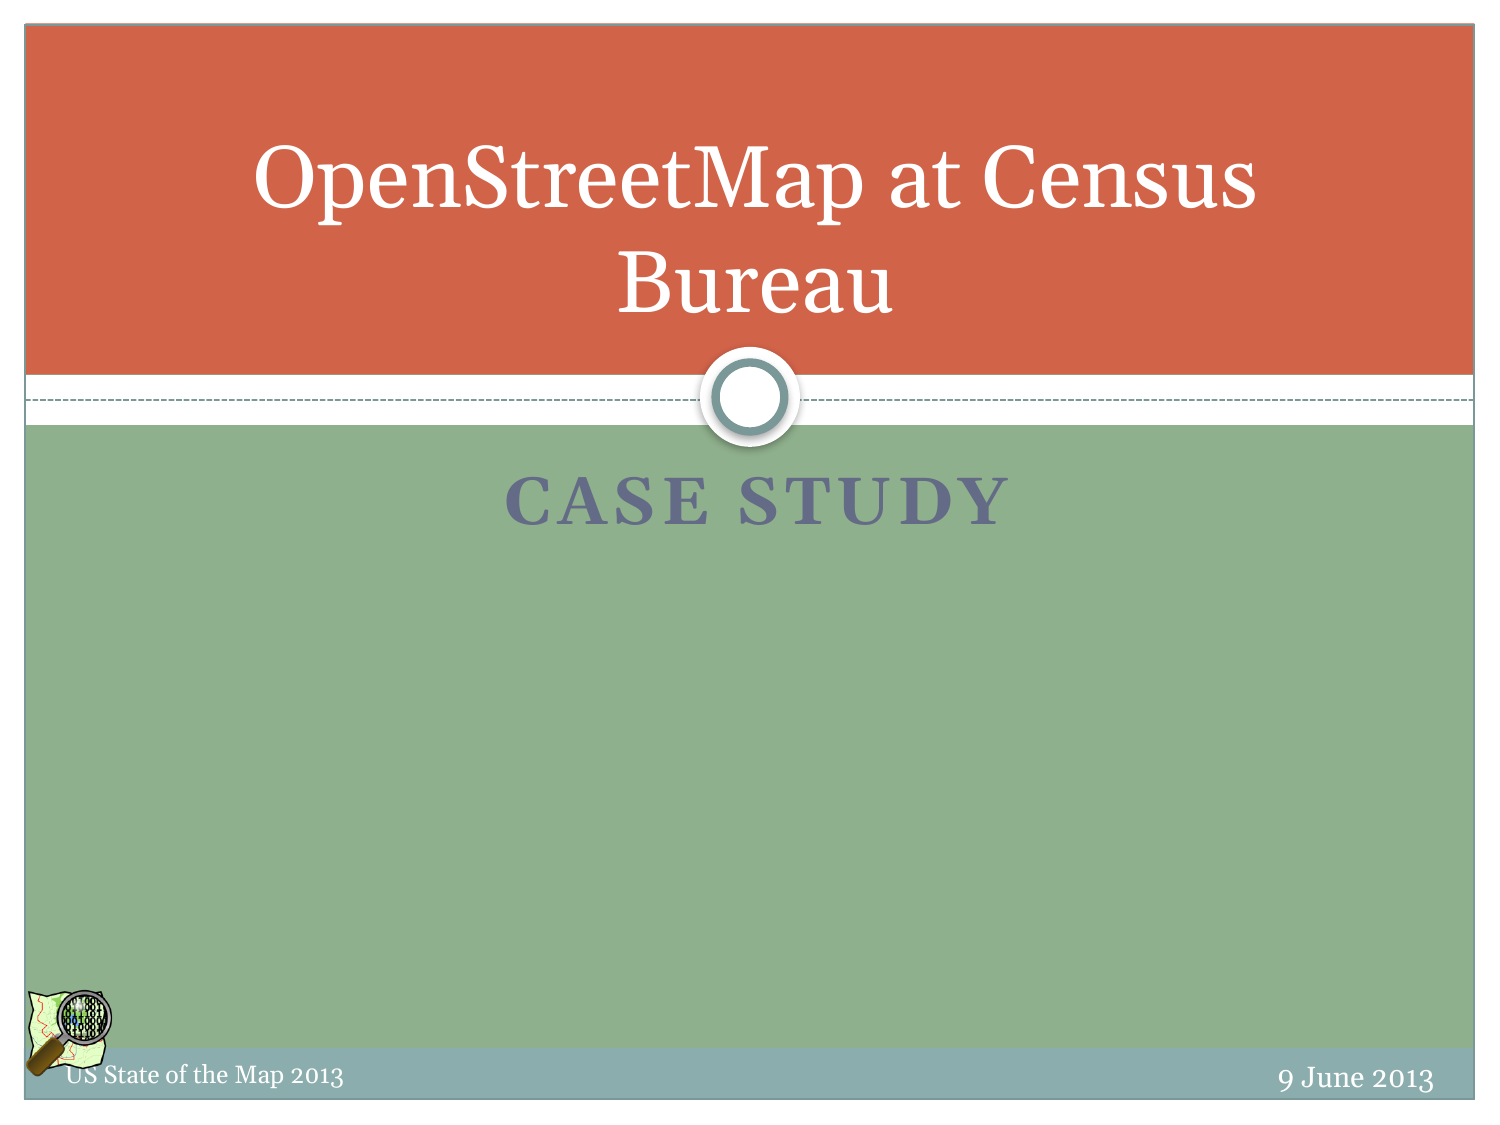

# OpenStreetMap at Census Bureau
Case Study
9 June 2013
US State of the Map 2013